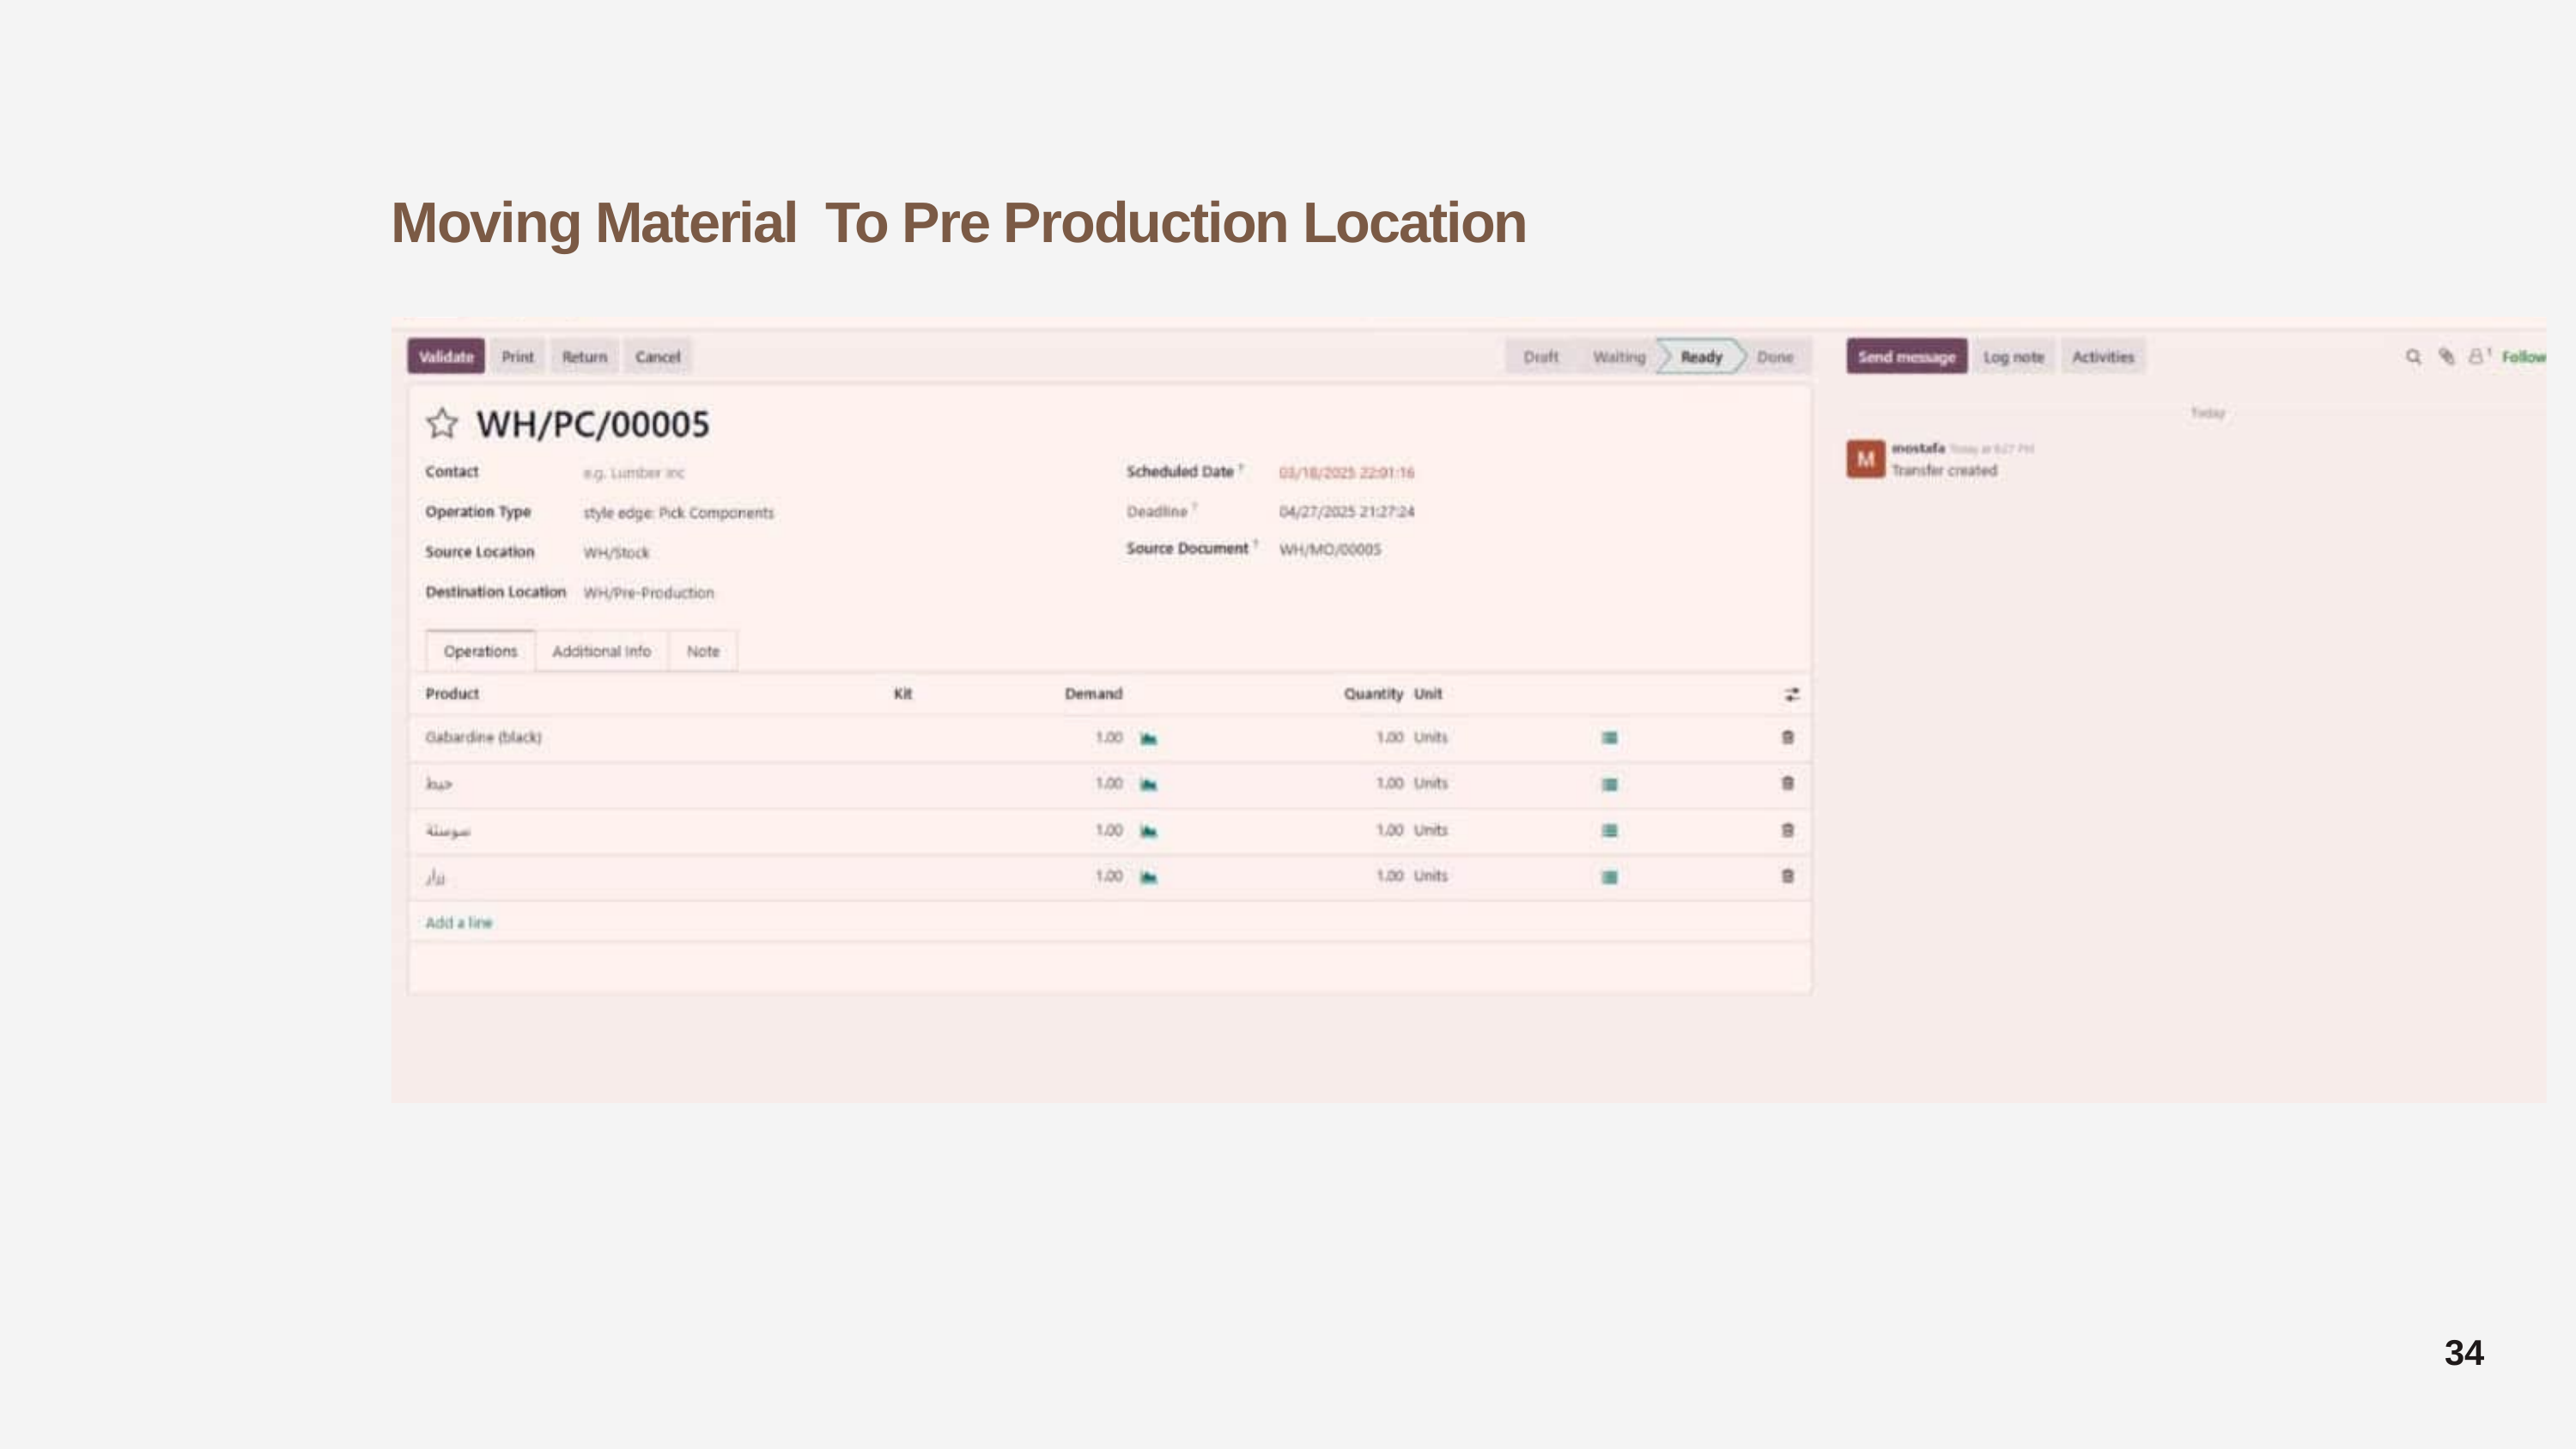

Moving Material  To Pre Production Location

34